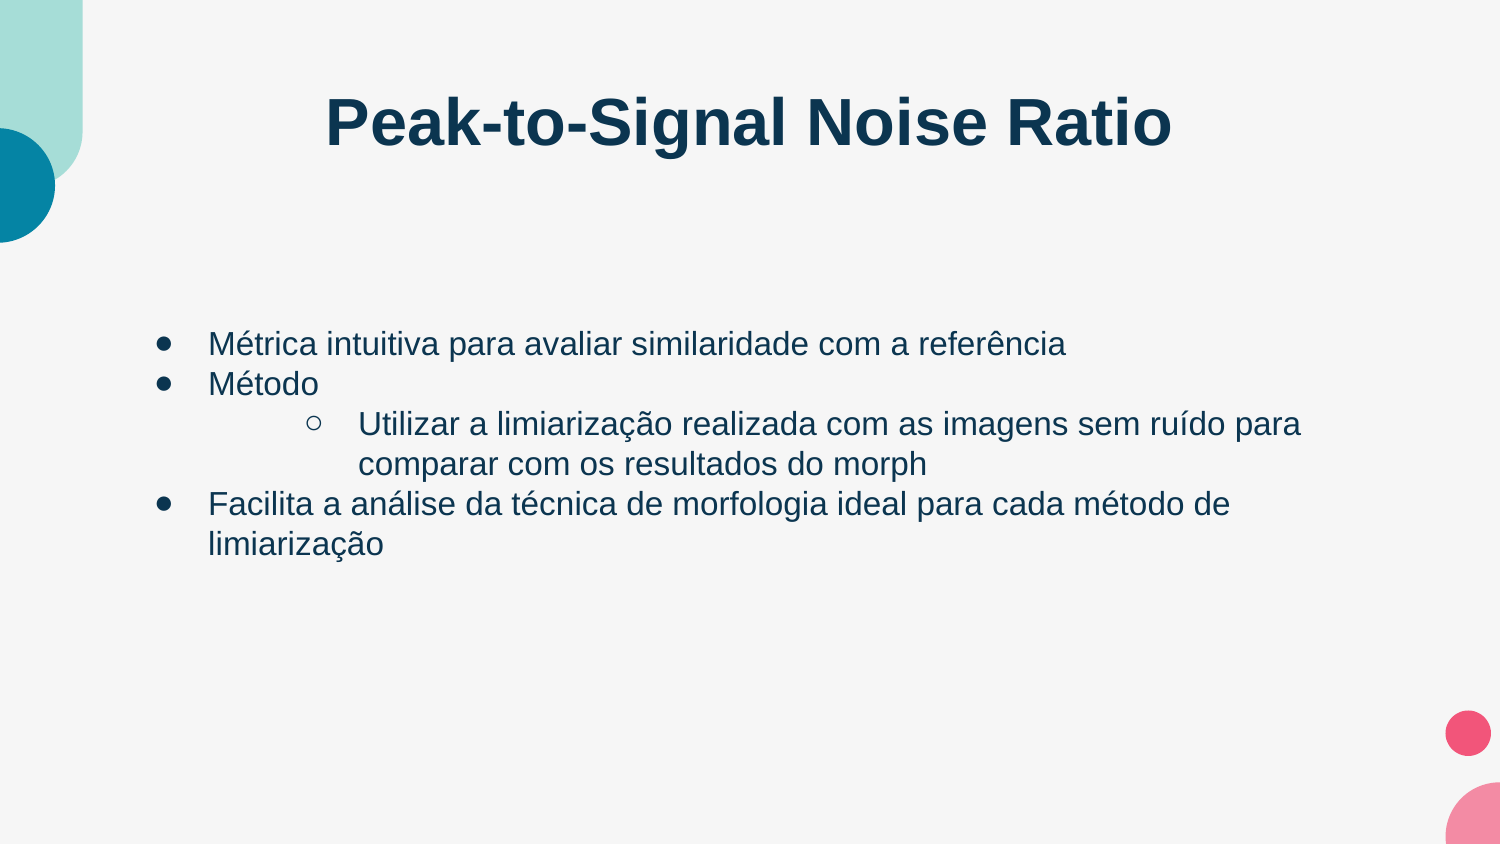

# Peak-to-Signal Noise Ratio
Métrica intuitiva para avaliar similaridade com a referência
Método
Utilizar a limiarização realizada com as imagens sem ruído para comparar com os resultados do morph
Facilita a análise da técnica de morfologia ideal para cada método de limiarização